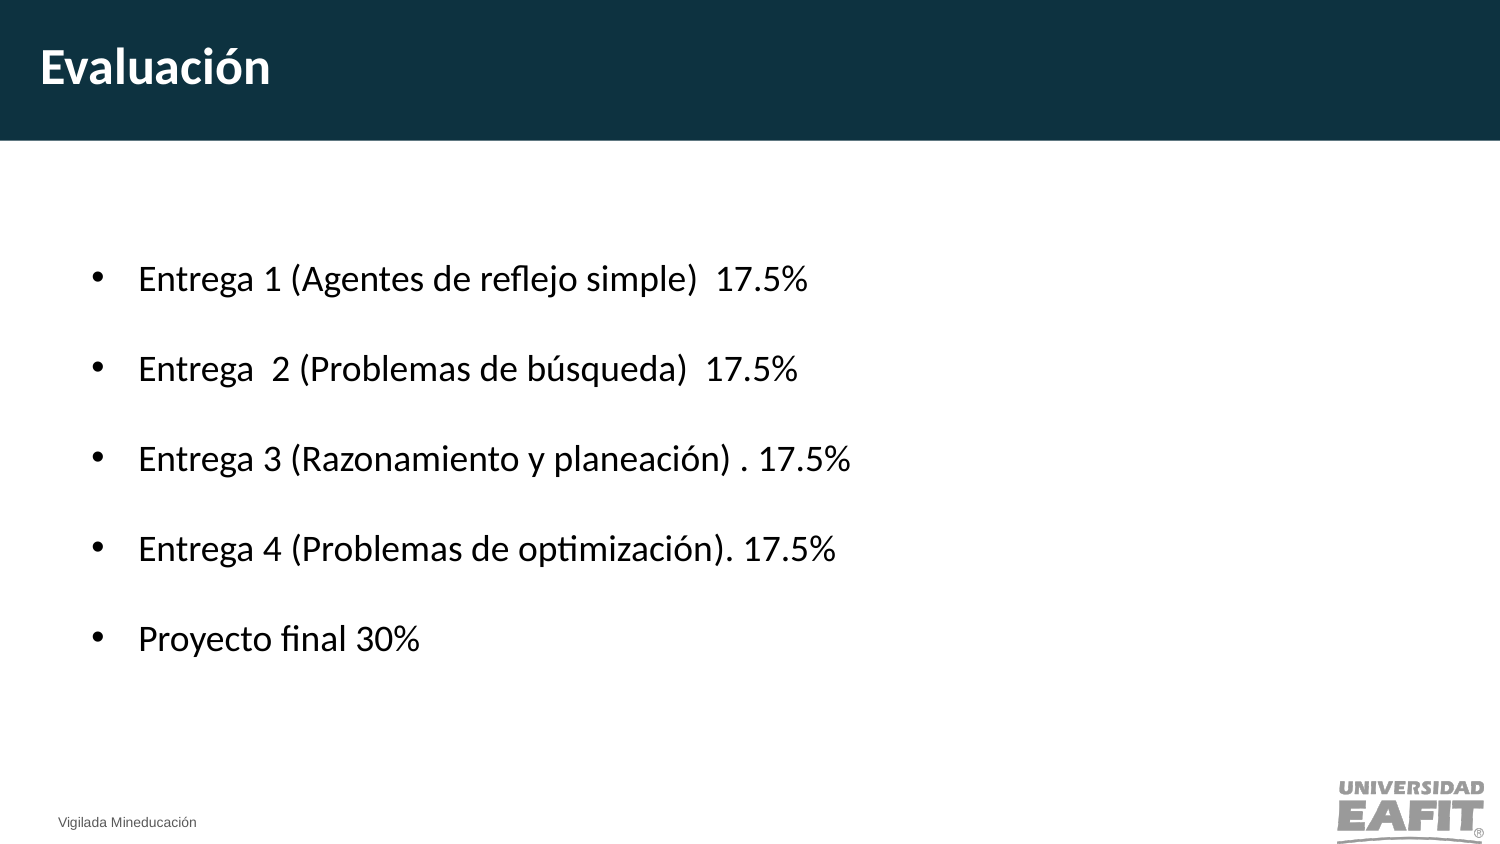

Evaluación
Entrega 1 (Agentes de reflejo simple)  17.5%
Entrega  2 (Problemas de búsqueda)  17.5%
Entrega 3 (Razonamiento y planeación) . 17.5%
Entrega 4 (Problemas de optimización). 17.5%
Proyecto final 30%